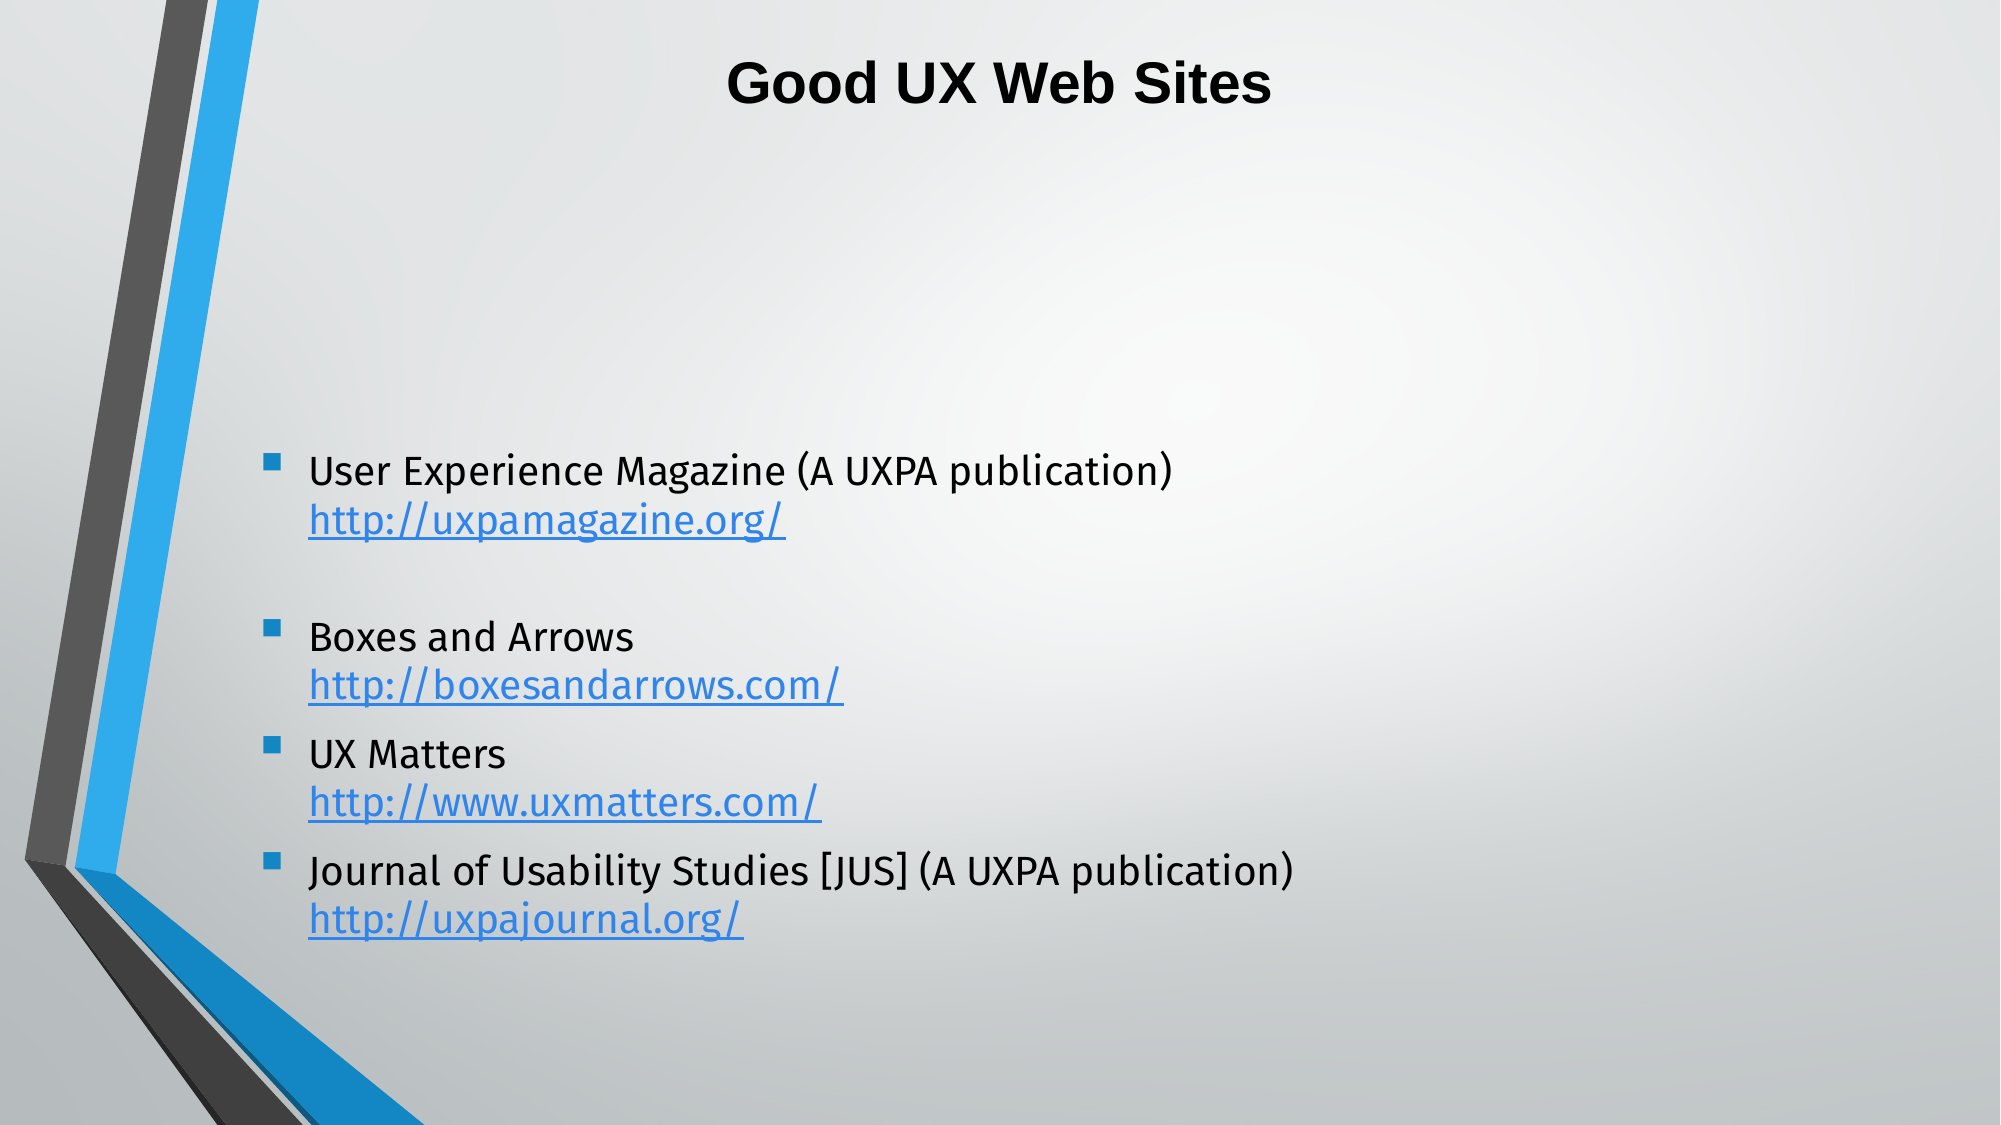

# Good UX Web Sites
User Experience Magazine (A UXPA publication)
http://uxpamagazine.org/
Boxes and Arrows
http://boxesandarrows.com/
UX Matters
http://www.uxmatters.com/
Journal of Usability Studies [JUS] (A UXPA publication)
http://uxpajournal.org/